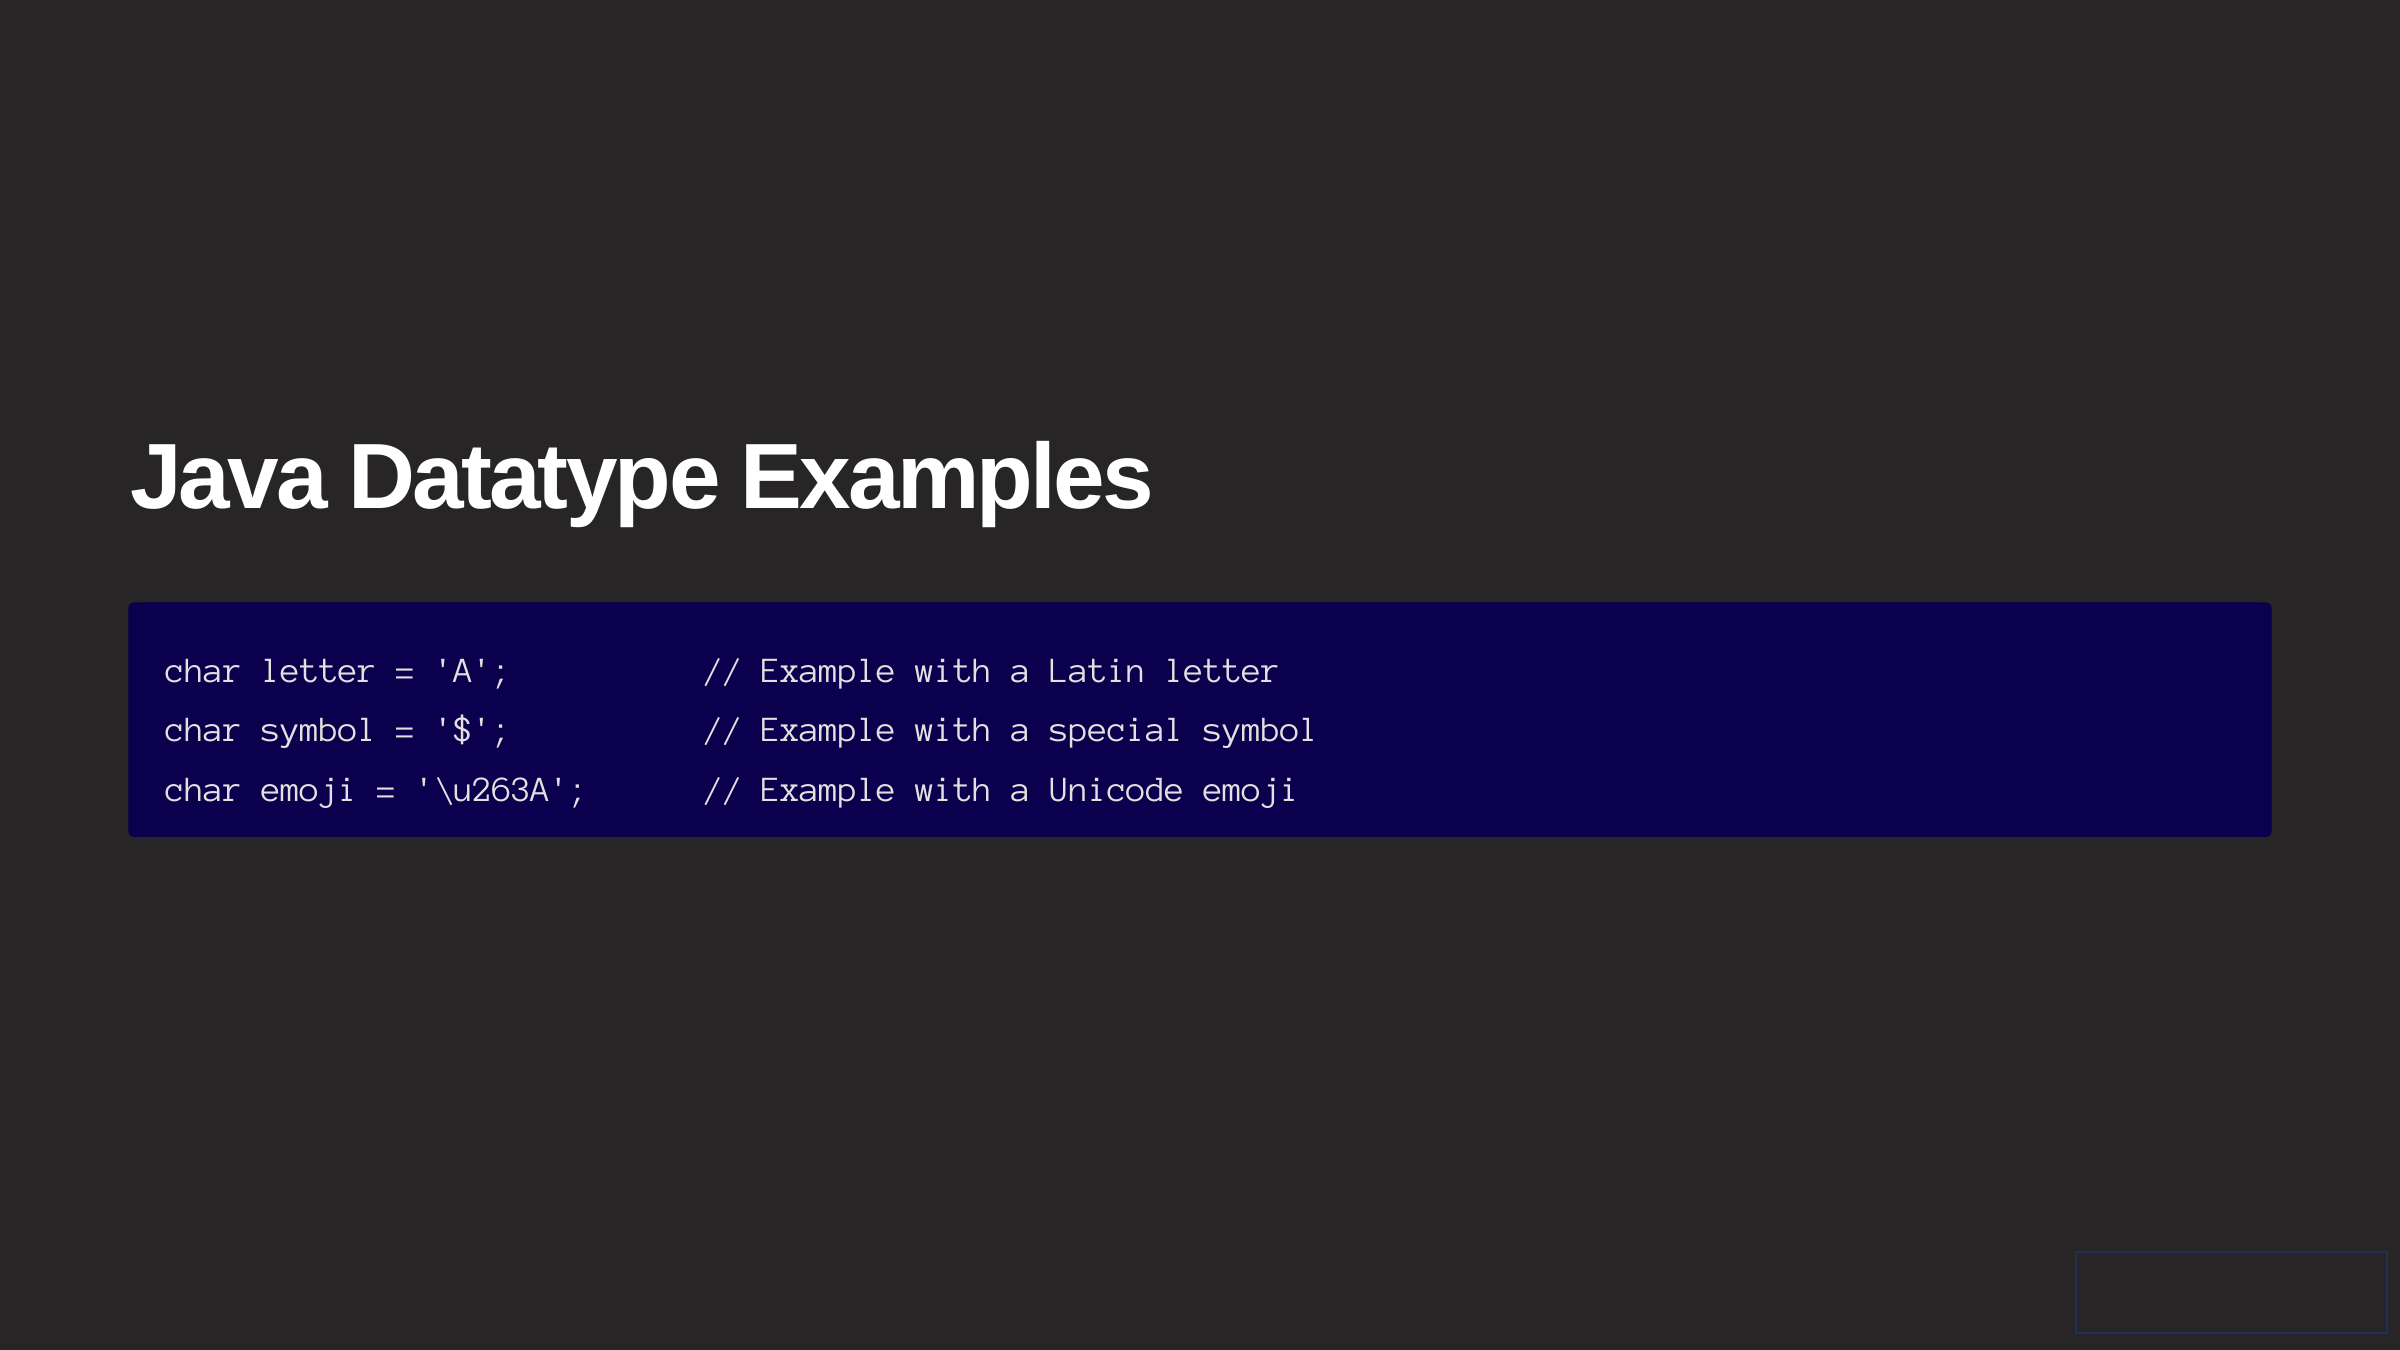

Java Datatype Examples

char letter = 'A';          // Example with a Latin letter
char symbol = '$';          // Example with a special symbol
char emoji = '\u263A';      // Example with a Unicode emoji